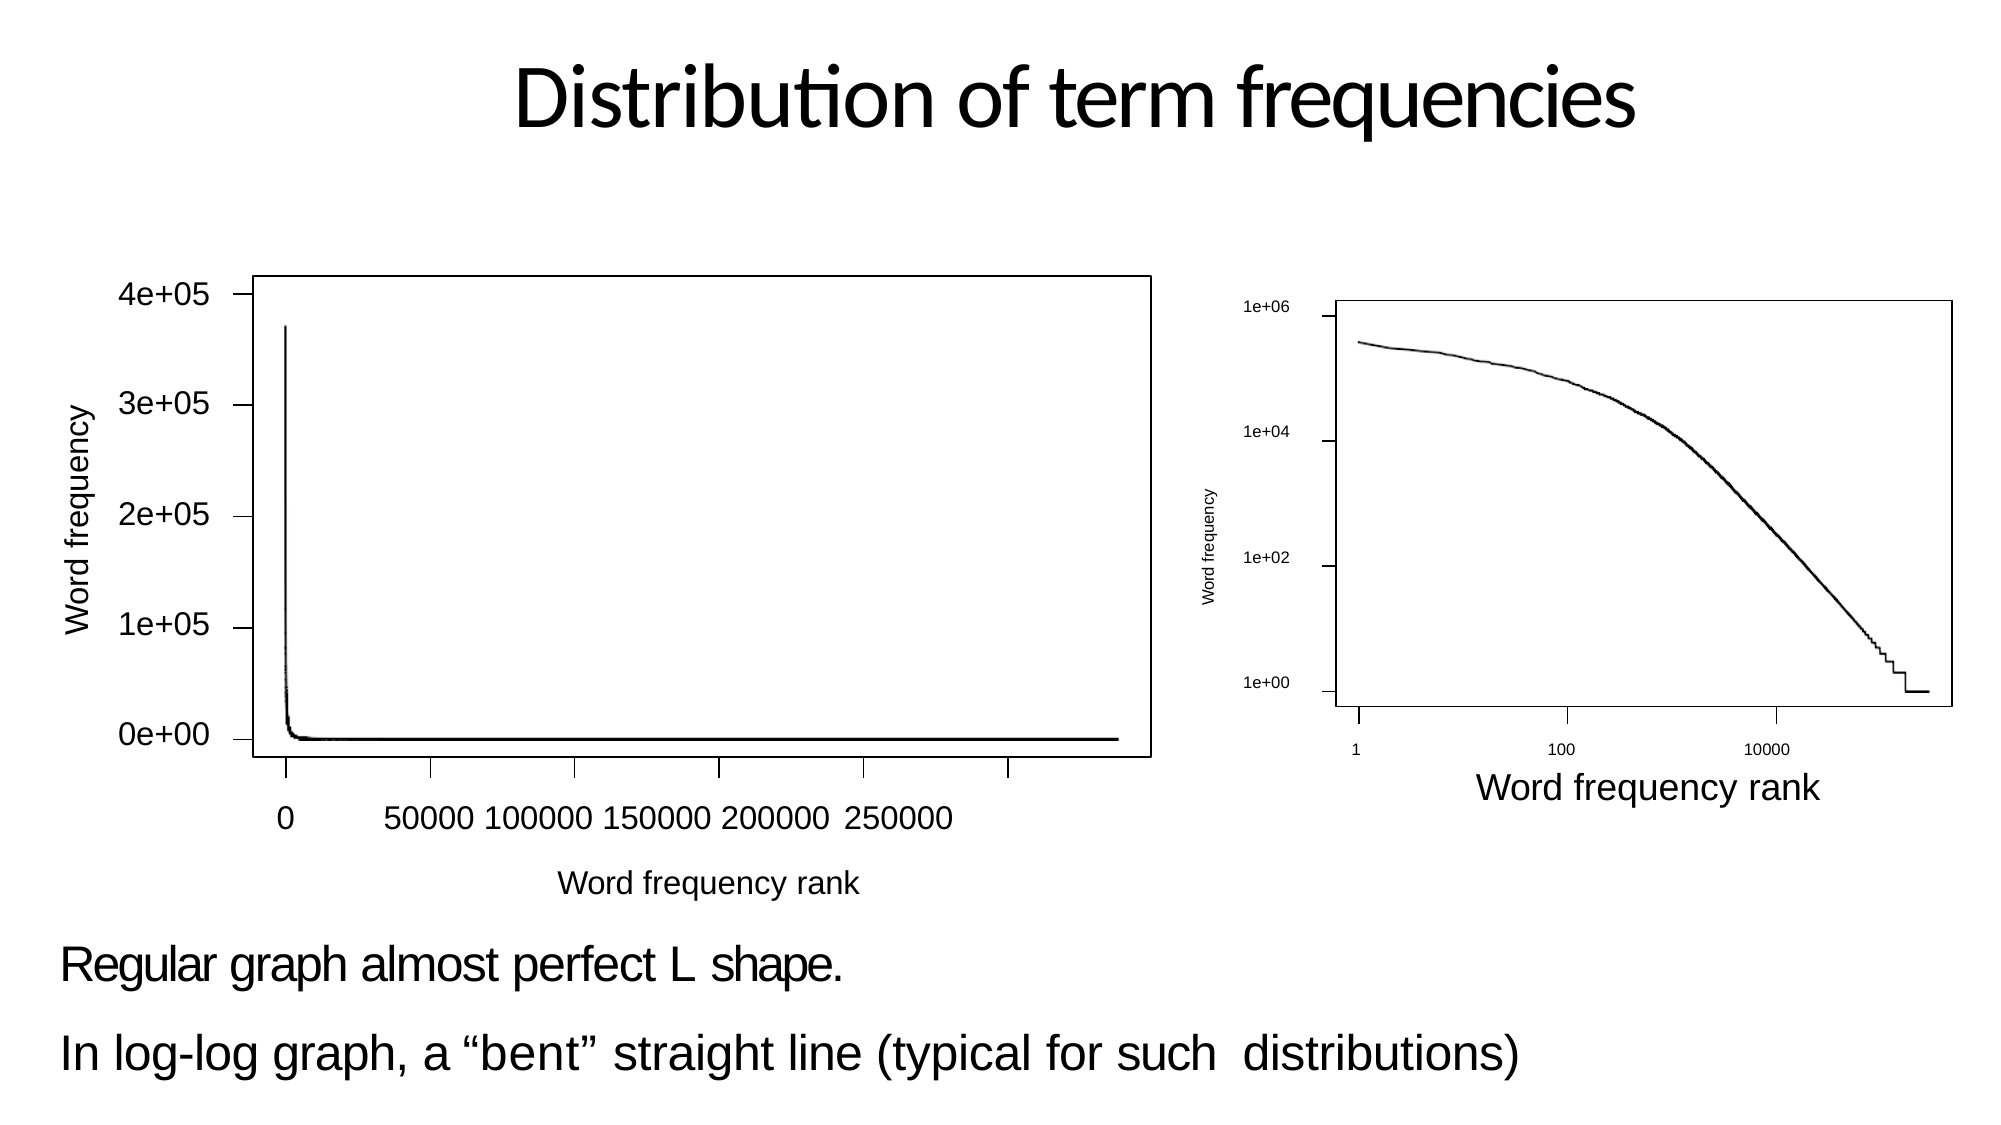

# Distribution of term frequencies
4e+05

3e+05

2e+05

1e+05

0e+00

Word frequency

50000 100000 150000 200000 250000
0
1e+06

Word frequency
1e+04

1e+02

1e+00

1
100
10000
Word frequency rank
Word frequency rank
Regular graph almost perfect L shape.
In log-log graph, a “bent” straight line (typical for such  distributions)